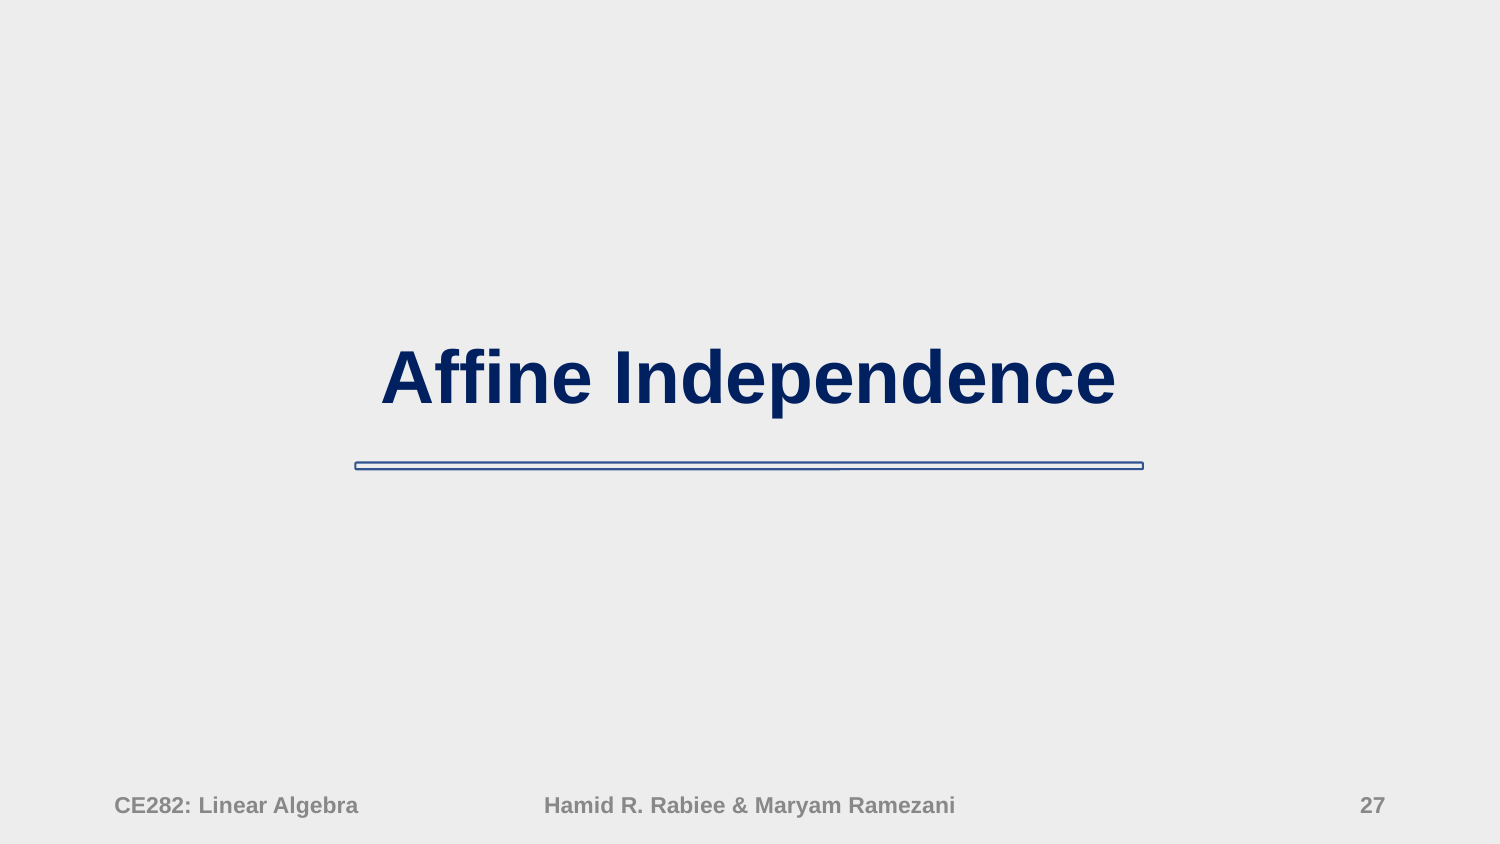

# Affine Independence
CE282: Linear Algebra
Hamid R. Rabiee & Maryam Ramezani
27